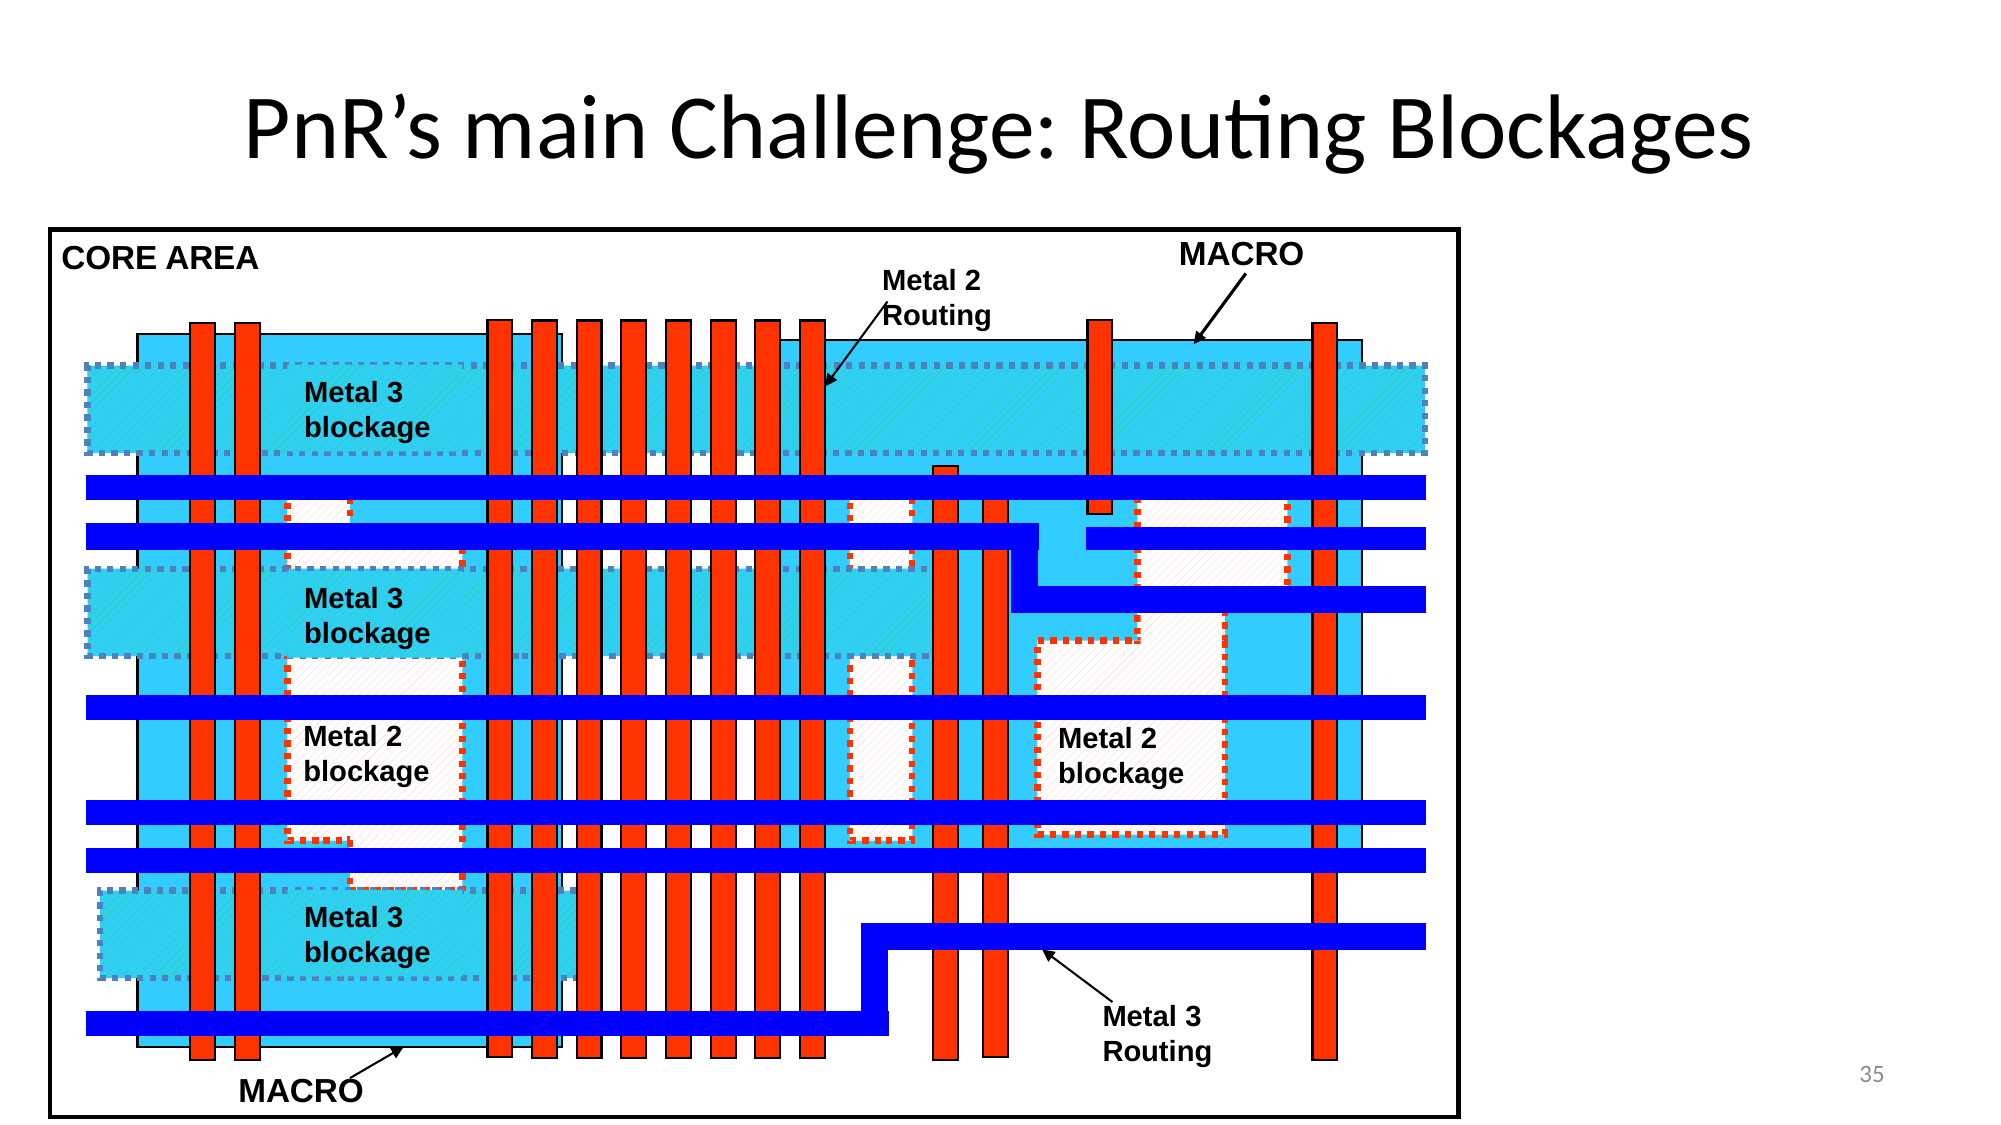

PnR’s main Challenge: Routing Blockages
MACRO

CORE AREA

Metal 2 Routing

MACRO
Metal 3 blockage

Metal 3 blockage

Metal 3 blockage

Metal 3 Routing

Metal 2 blockage
Metal 2 blockage
35